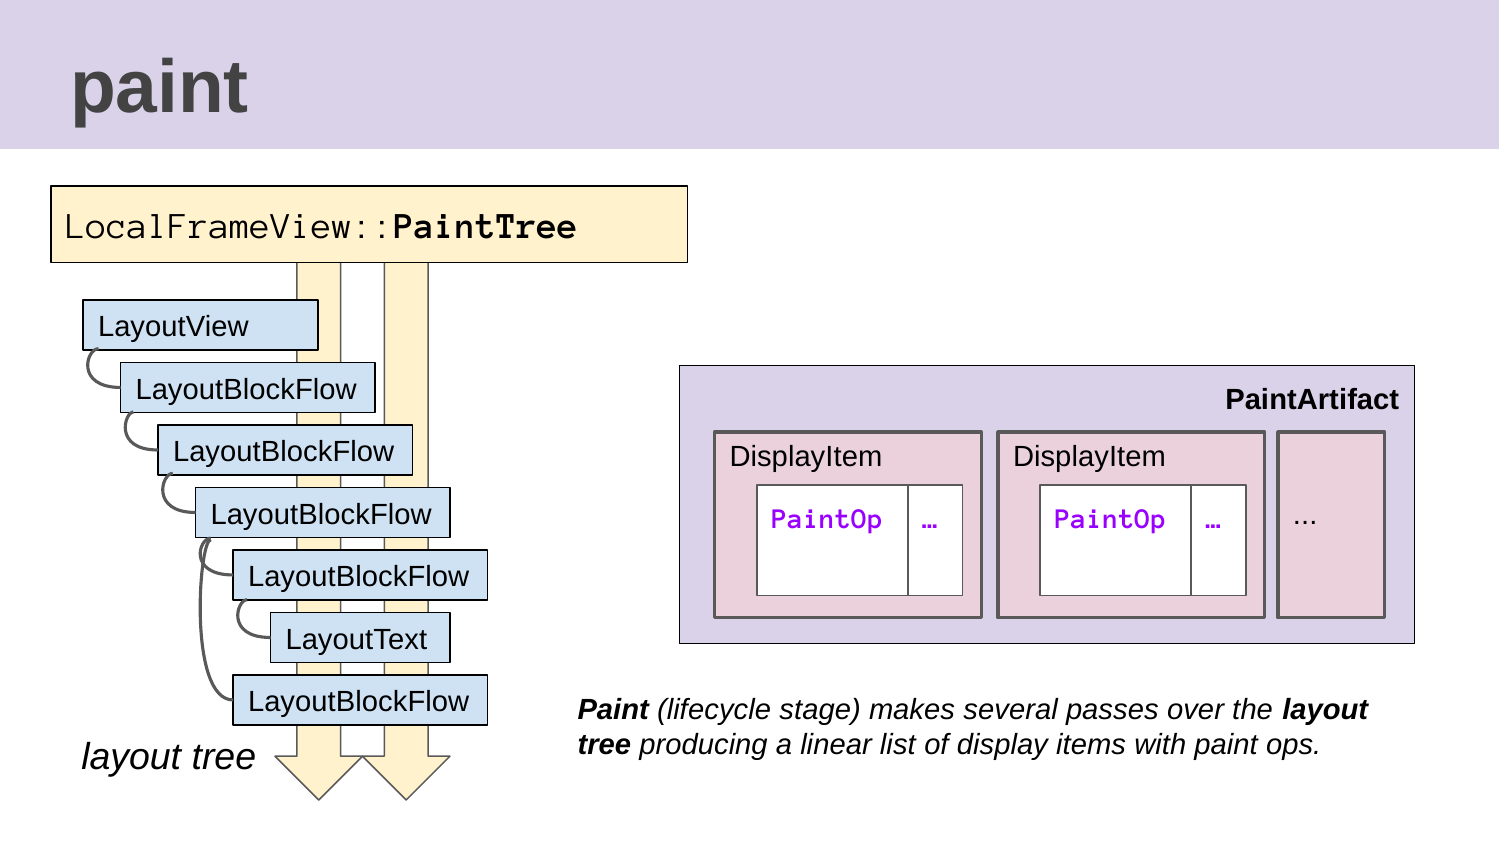

paint
LocalFrameView::PaintTree

LayoutView
LayoutBlockFlow
PaintArtifact
LayoutBlockFlow

DisplayItem
PaintOp
…

DisplayItem
PaintOp
…

...
LayoutBlockFlow
LayoutBlockFlow
LayoutText
LayoutBlockFlow
Paint (lifecycle stage) makes several passes over the layout tree producing a linear list of display items with paint ops.
layout tree